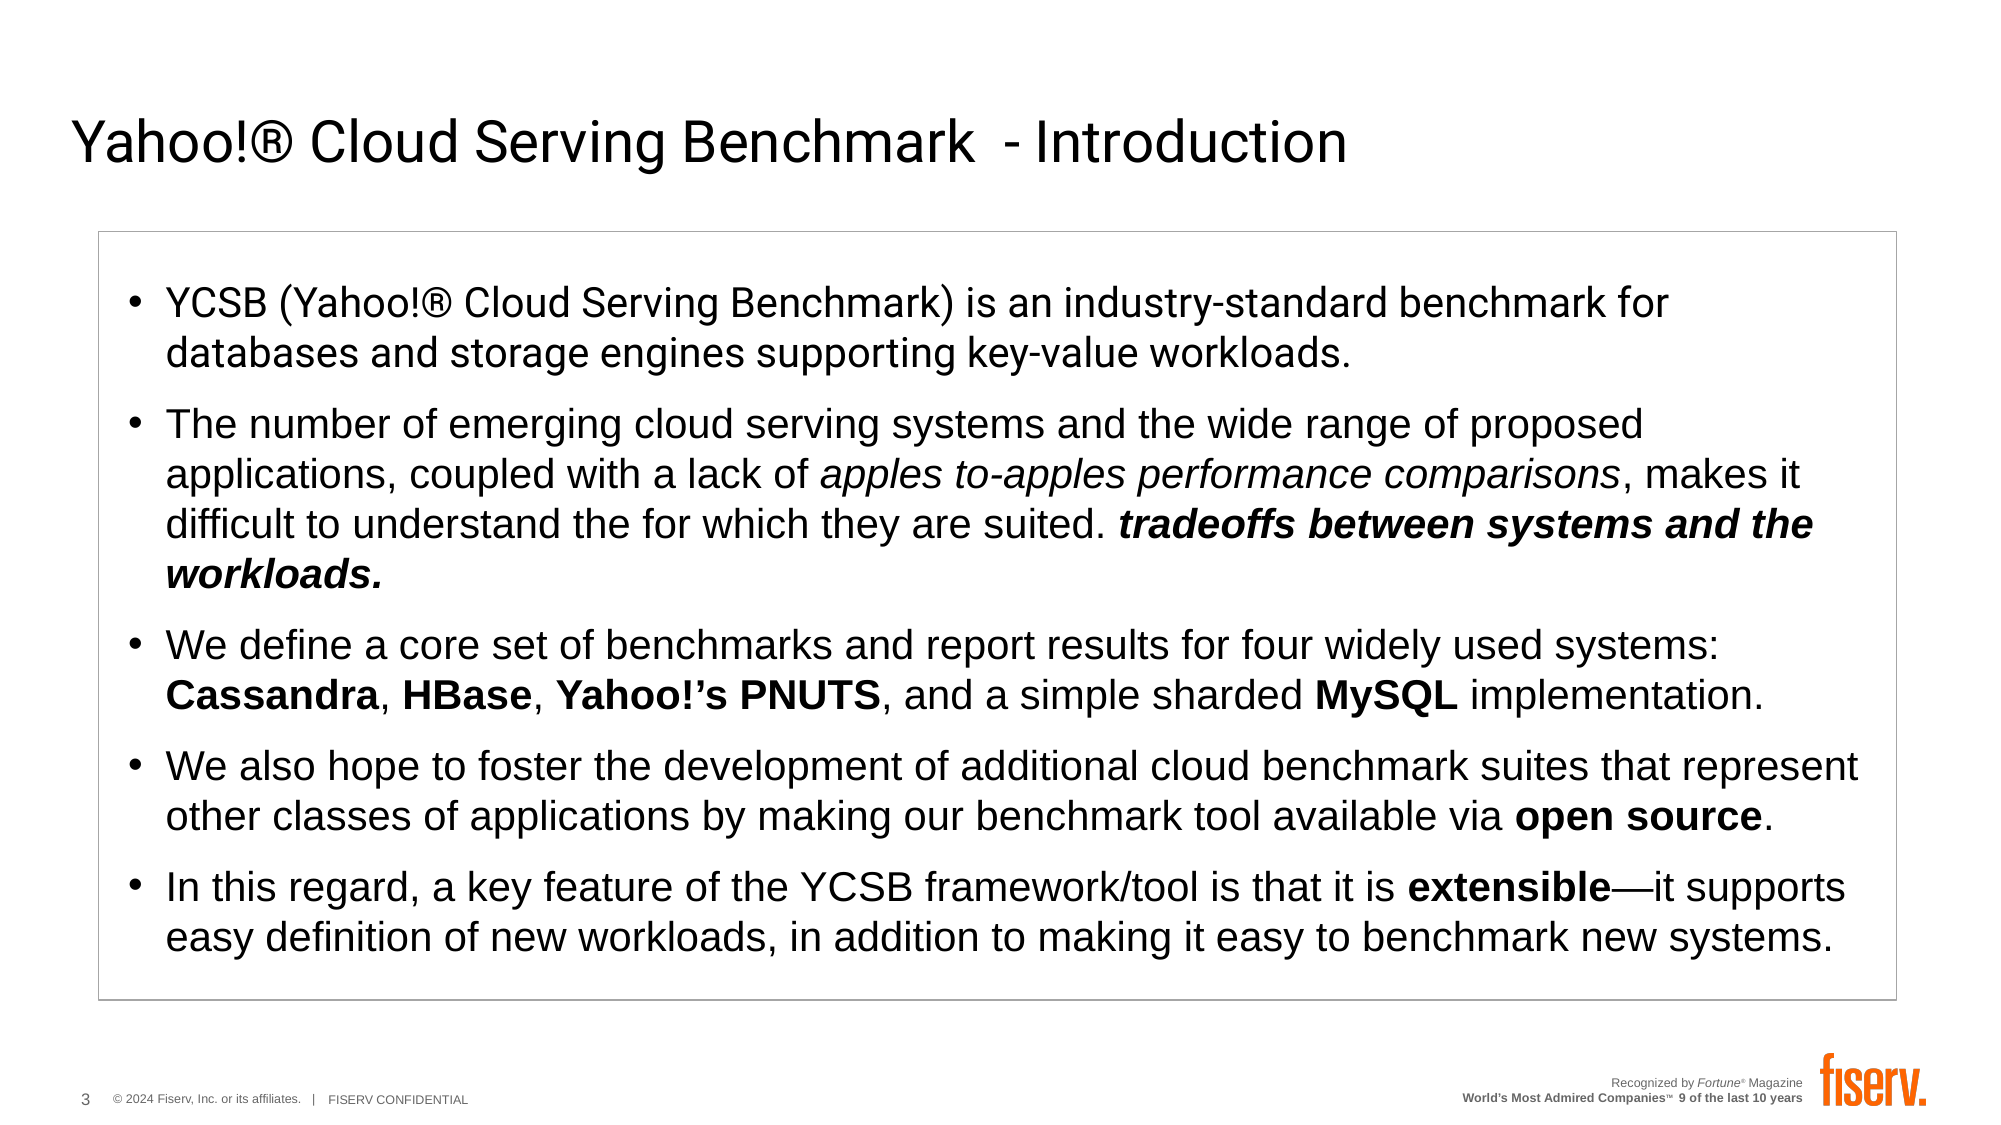

# Yahoo!® Cloud Serving Benchmark  - Introduction
YCSB (Yahoo!® Cloud Serving Benchmark) is an industry-standard benchmark for databases and storage engines supporting key-value workloads.
The number of emerging cloud serving systems and the wide range of proposed applications, coupled with a lack of apples to-apples performance comparisons, makes it difficult to understand the for which they are suited. tradeoffs between systems and the workloads.
We define a core set of benchmarks and report results for four widely used systems: Cassandra, HBase, Yahoo!’s PNUTS, and a simple sharded MySQL implementation.
We also hope to foster the development of additional cloud benchmark suites that represent other classes of applications by making our benchmark tool available via open source.
In this regard, a key feature of the YCSB framework/tool is that it is extensible—it supports easy definition of new workloads, in addition to making it easy to benchmark new systems.